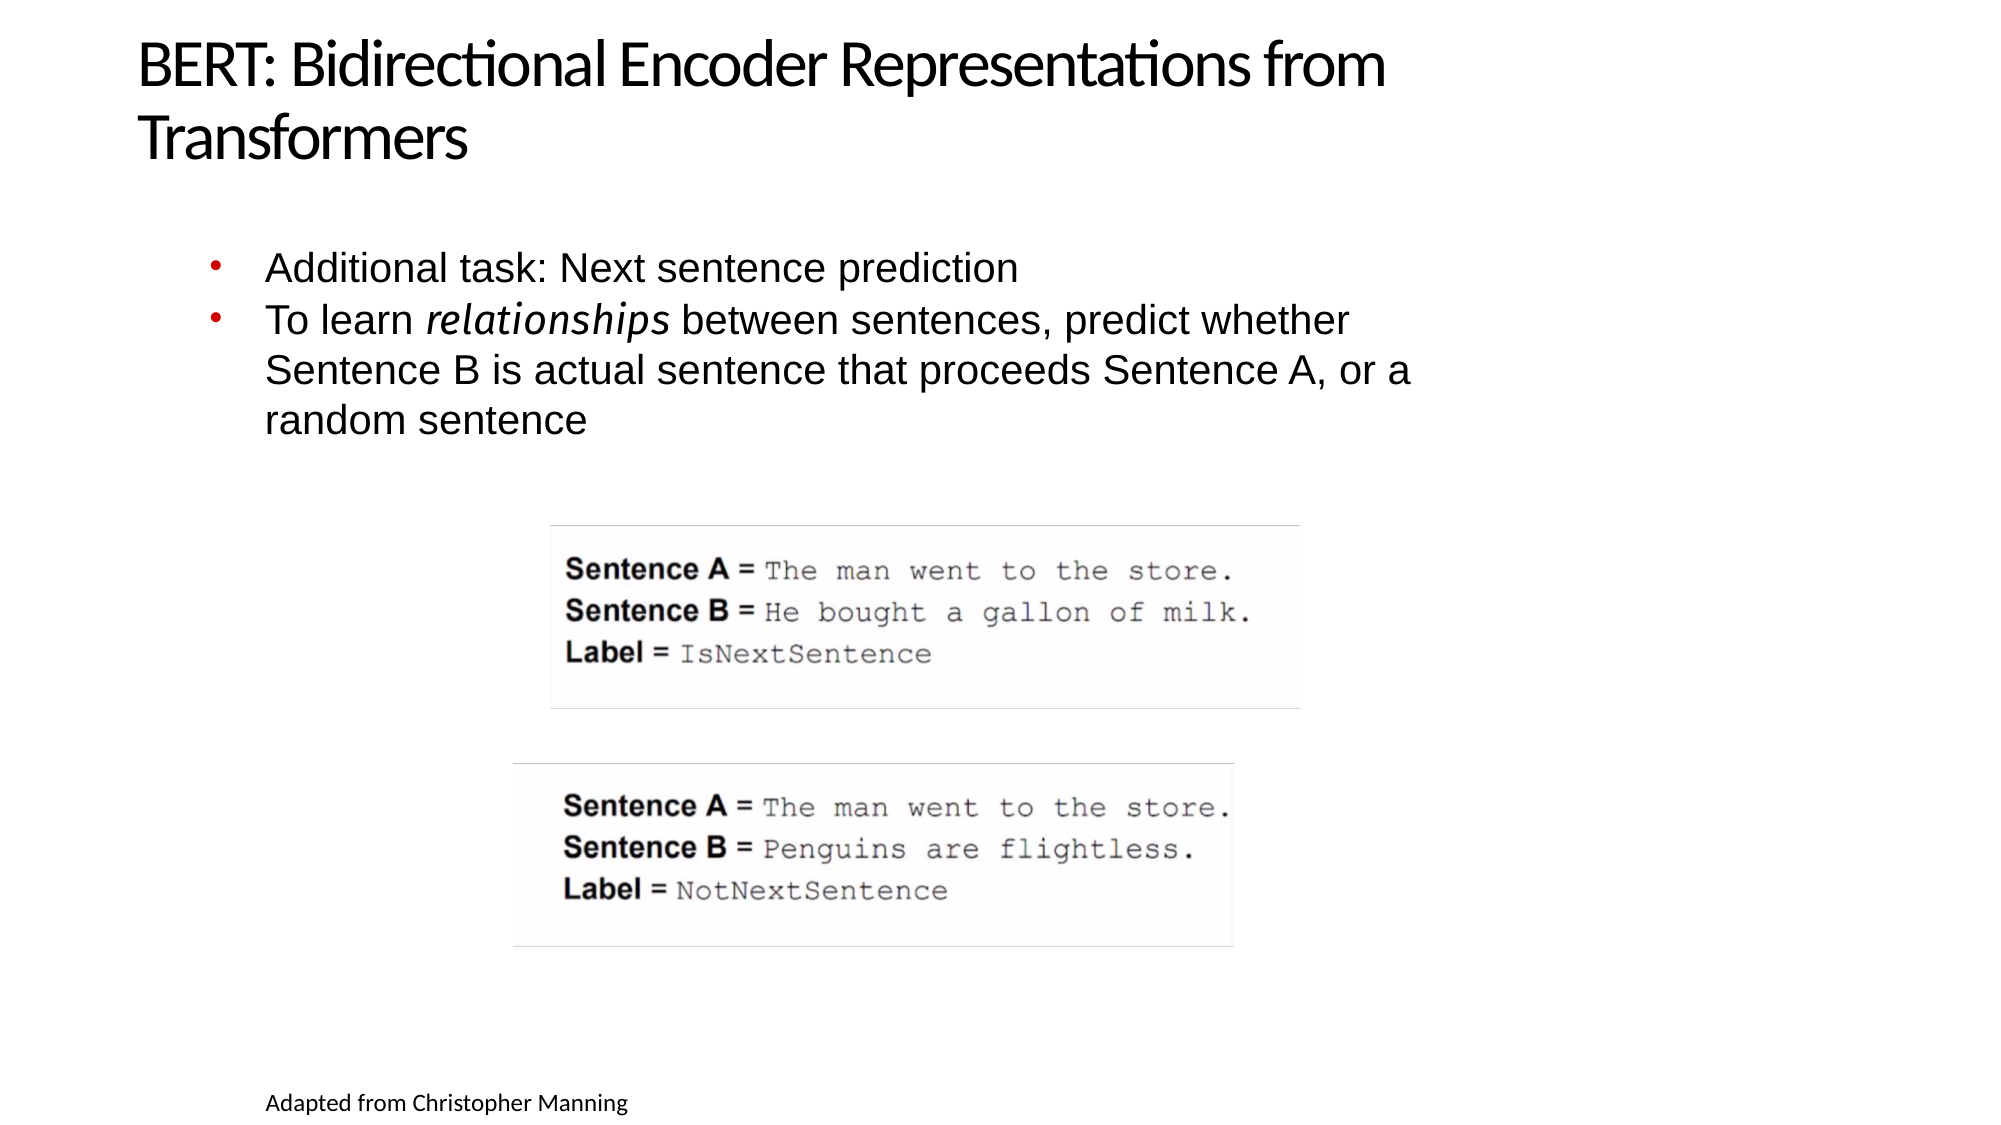

# BERT: Bidirectional Encoder Representations from Transformers
Additional task: Next sentence prediction
To learn relationships between sentences, predict whether  Sentence B is actual sentence that proceeds Sentence A, or a  random sentence

Adapted from Christopher Manning